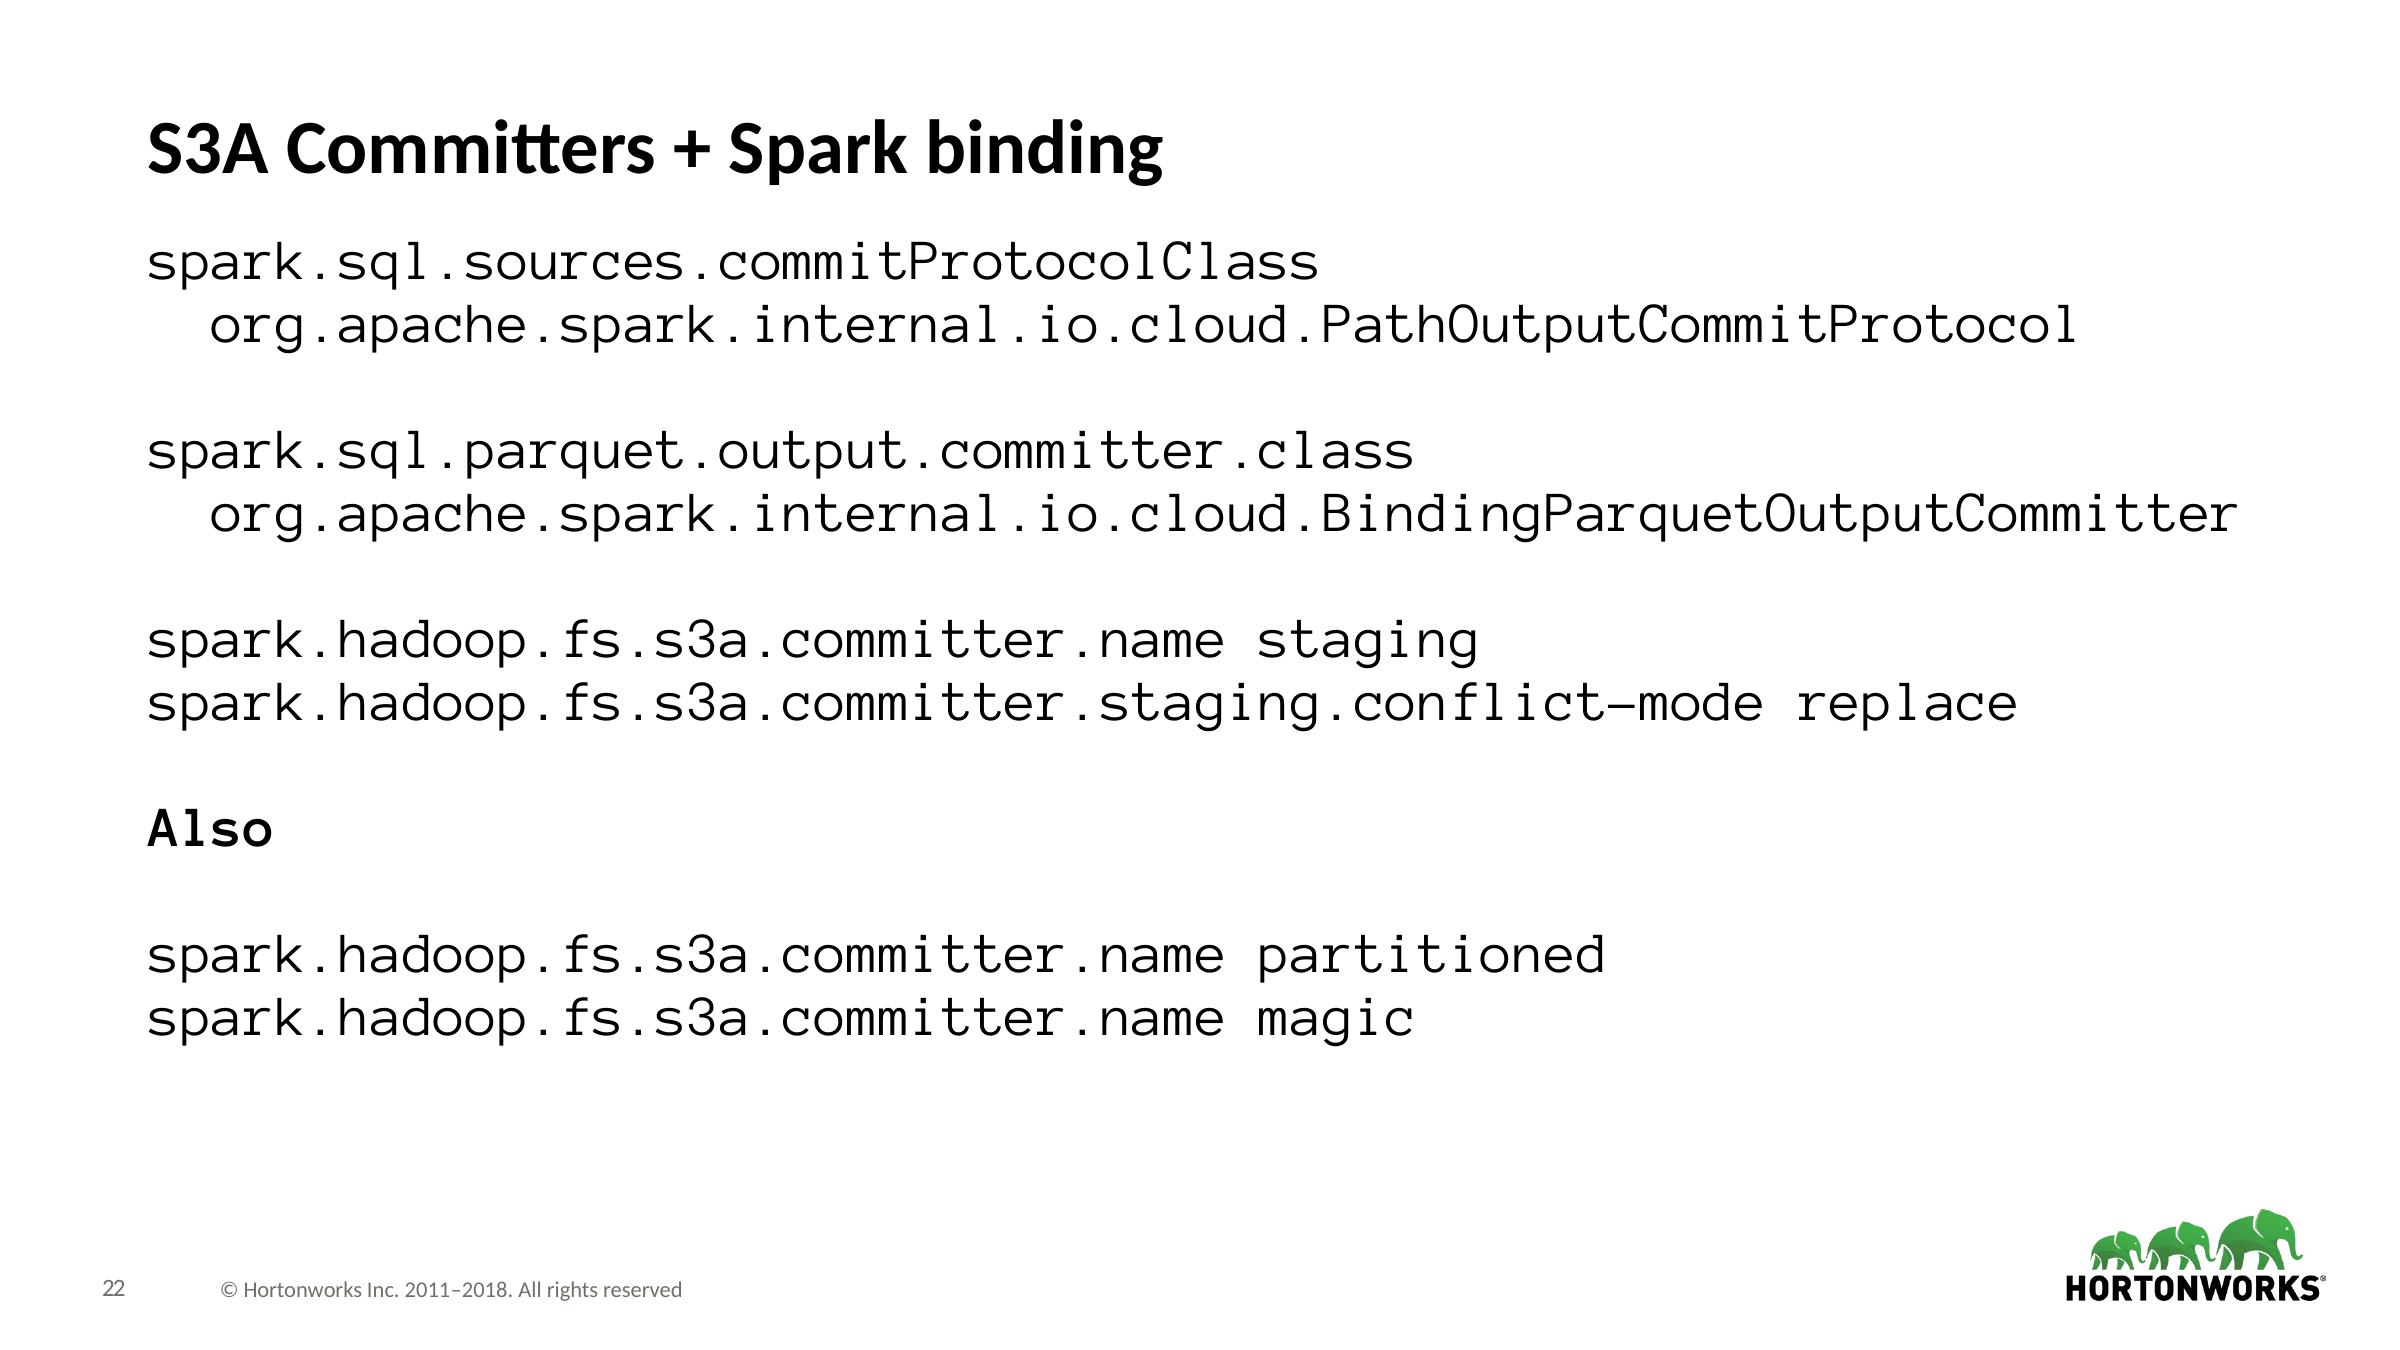

# S3A Committers + Spark binding
spark.sql.sources.commitProtocolClass
  org.apache.spark.internal.io.cloud.PathOutputCommitProtocol

spark.sql.parquet.output.committer.class
  org.apache.spark.internal.io.cloud.BindingParquetOutputCommitter

spark.hadoop.fs.s3a.committer.name staging
spark.hadoop.fs.s3a.committer.staging.conflict-mode replace

Also

spark.hadoop.fs.s3a.committer.name partitioned
spark.hadoop.fs.s3a.committer.name magic